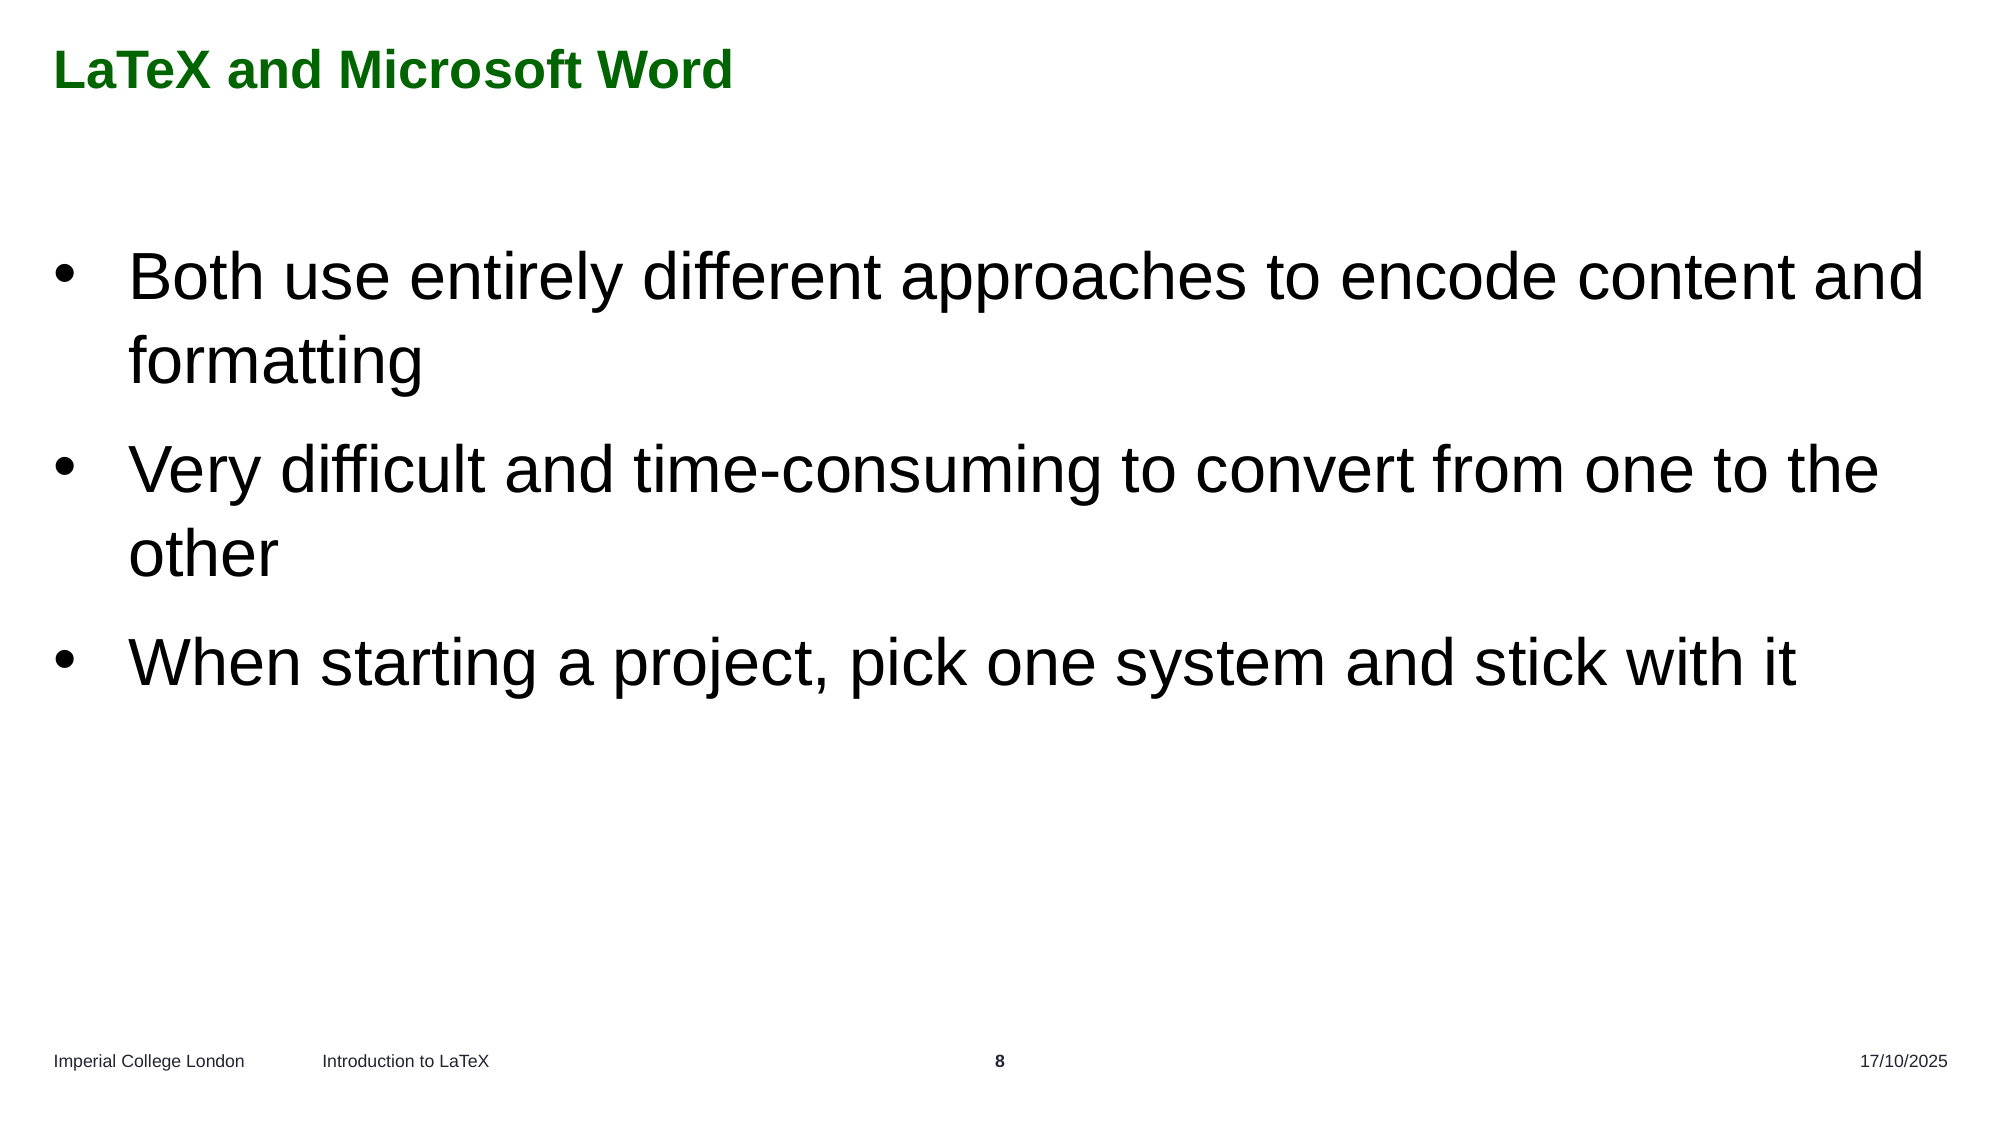

# LaTeX and Microsoft Word
Both use entirely different approaches to encode content and formatting
Very difficult and time-consuming to convert from one to the other
When starting a project, pick one system and stick with it
Introduction to LaTeX
8
17/10/2025